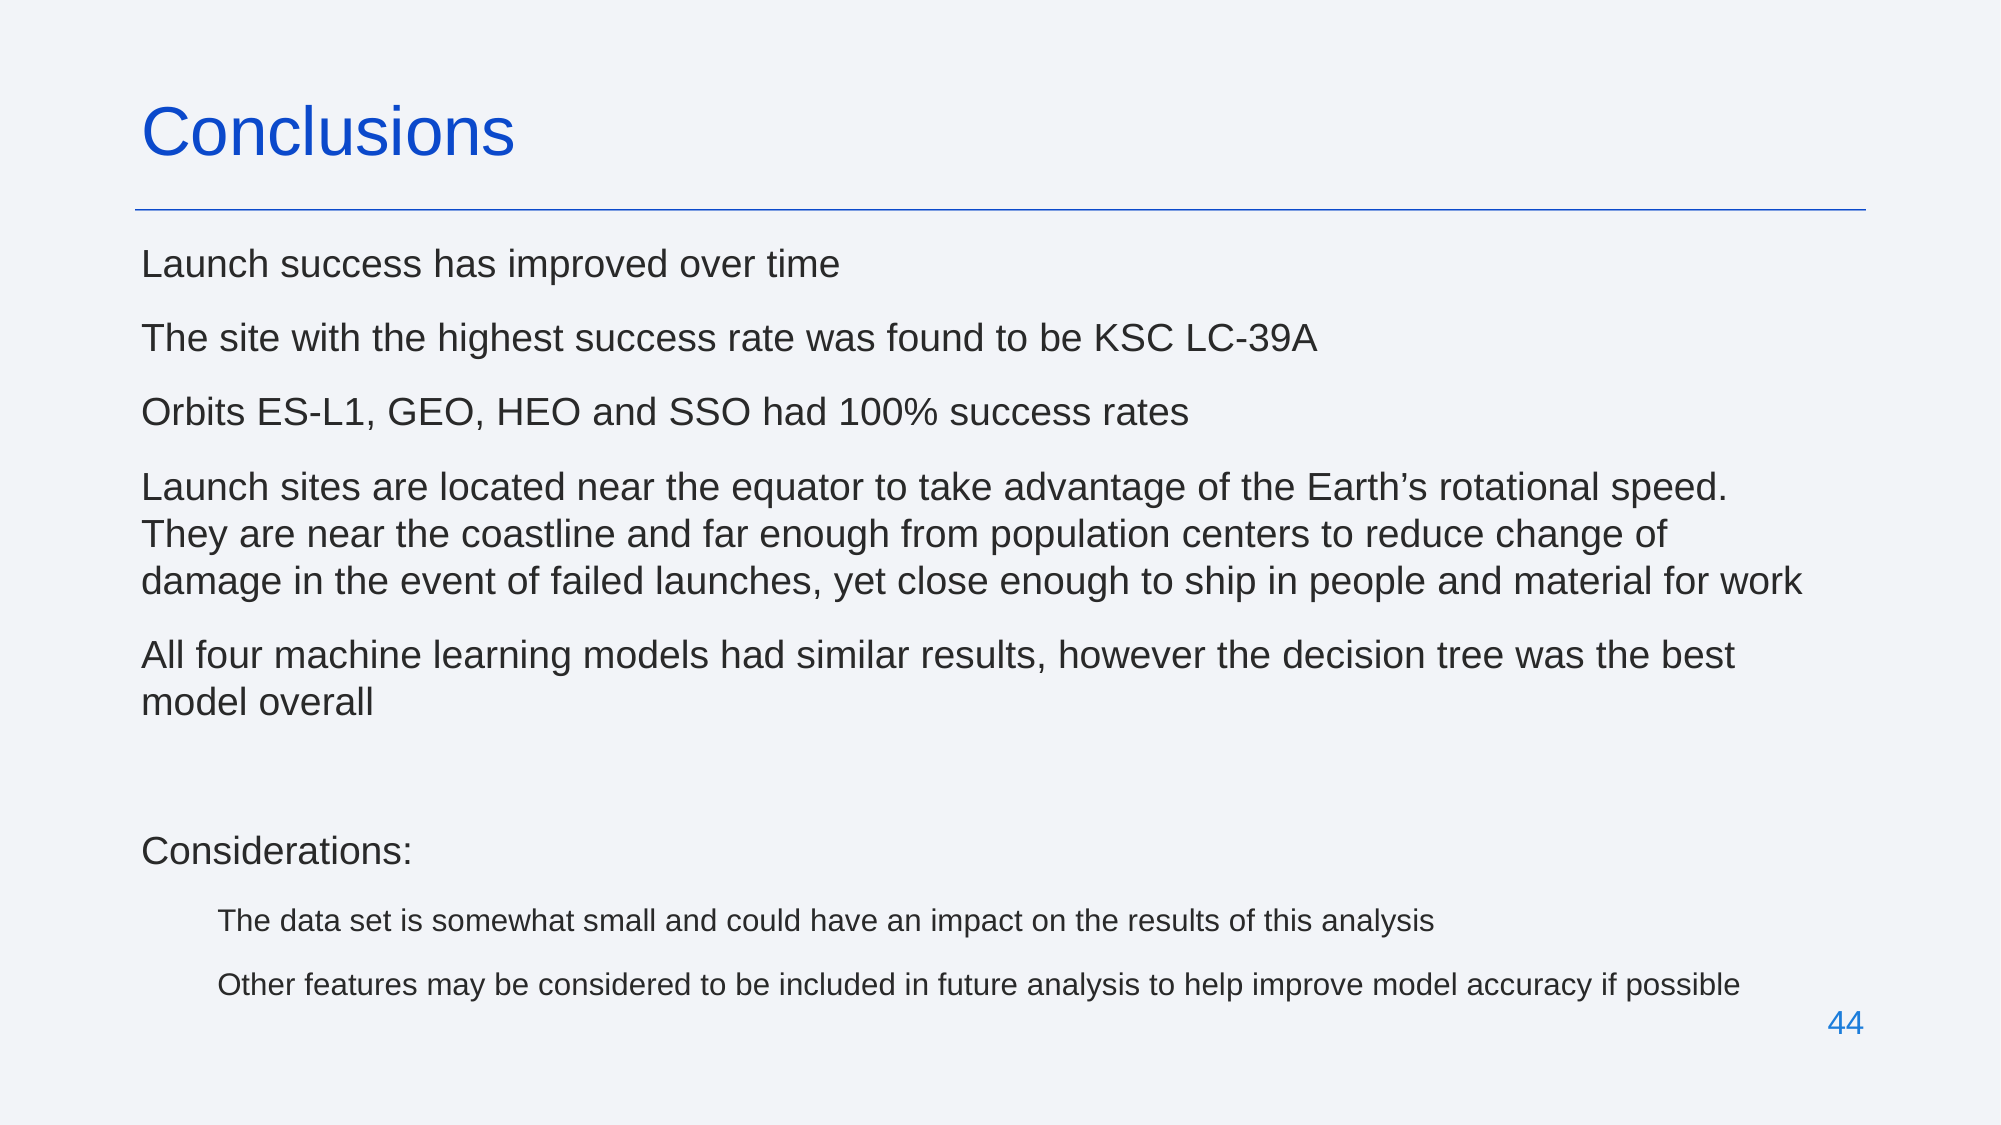

Conclusions
Launch success has improved over time
The site with the highest success rate was found to be KSC LC-39A
Orbits ES-L1, GEO, HEO and SSO had 100% success rates
Launch sites are located near the equator to take advantage of the Earth’s rotational speed. They are near the coastline and far enough from population centers to reduce change of damage in the event of failed launches, yet close enough to ship in people and material for work
All four machine learning models had similar results, however the decision tree was the best model overall

Considerations:
The data set is somewhat small and could have an impact on the results of this analysis
Other features may be considered to be included in future analysis to help improve model accuracy if possible
44